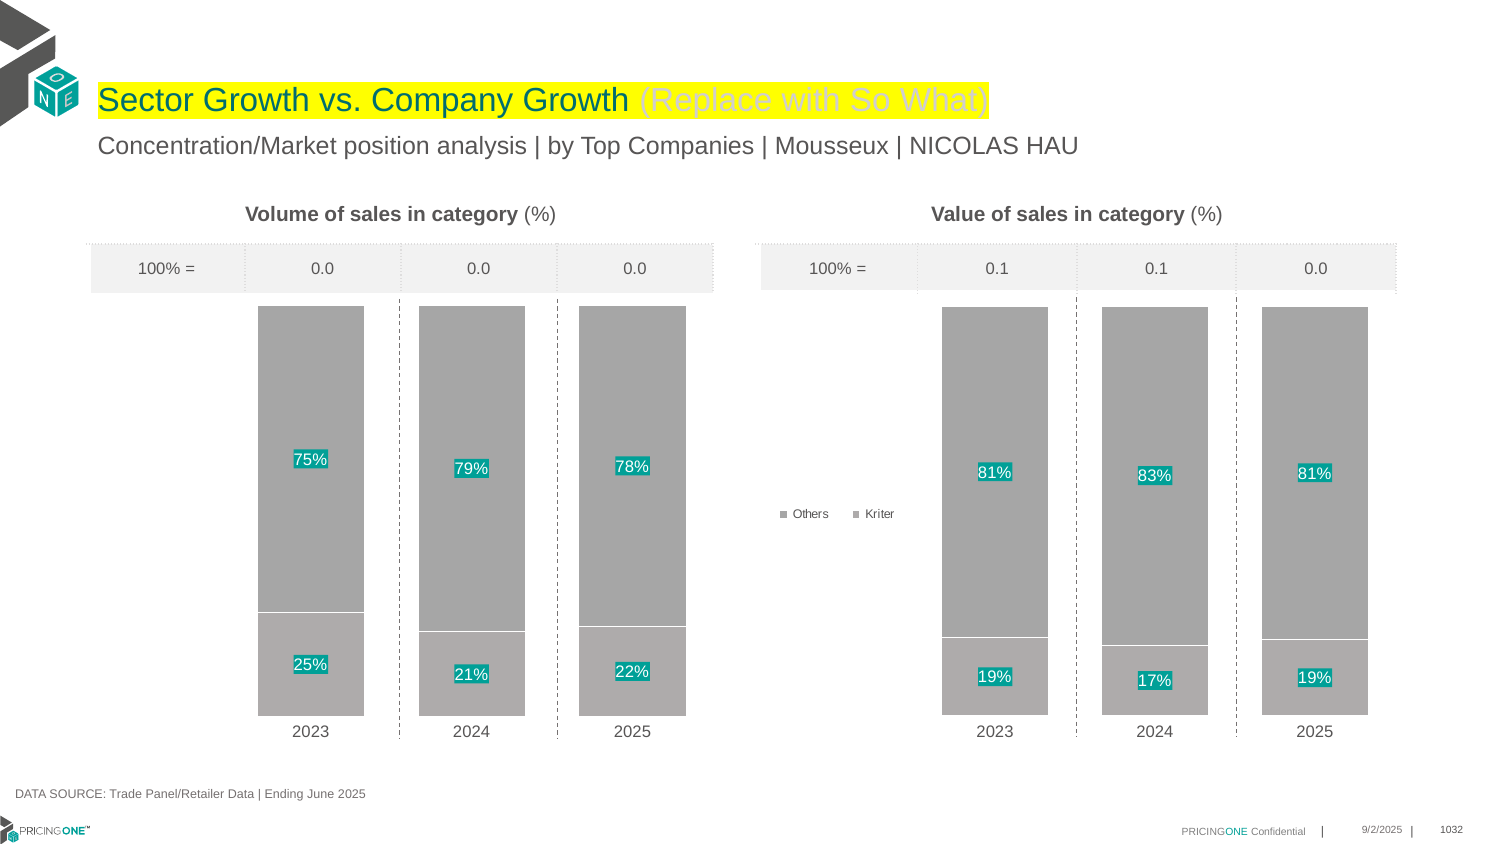

# Sector Growth vs. Company Growth (Replace with So What)
Concentration/Market position analysis | by Top Companies | Mousseux | NICOLAS HAU
| Volume of sales in category (%) |  |  |  |
| --- | --- | --- | --- |
| 100% = | 0.0 | 0.0 | 0.0 |
| Value of sales in category (%) |  |  |  |
| --- | --- | --- | --- |
| 100% = | 0.1 | 0.1 | 0.0 |

### Chart

| Category | Kriter | Others |
|---|---|---|
| 2023 | 0.25316017316017314 | 0.7468398268398269 |
| 2024 | 0.2066326530612245 | 0.7933673469387756 |
| 2025 | 0.2187784867821331 | 0.7812215132178668 |

### Chart

| Category | Kriter | Others |
|---|---|---|
| 2023 | 0.19073515663063087 | 0.8092648433693693 |
| 2024 | 0.1722865786172803 | 0.8277134213827197 |
| 2025 | 0.18587467613472794 | 0.814125323865272 |
DATA SOURCE: Trade Panel/Retailer Data | Ending June 2025

9/2/2025
1032